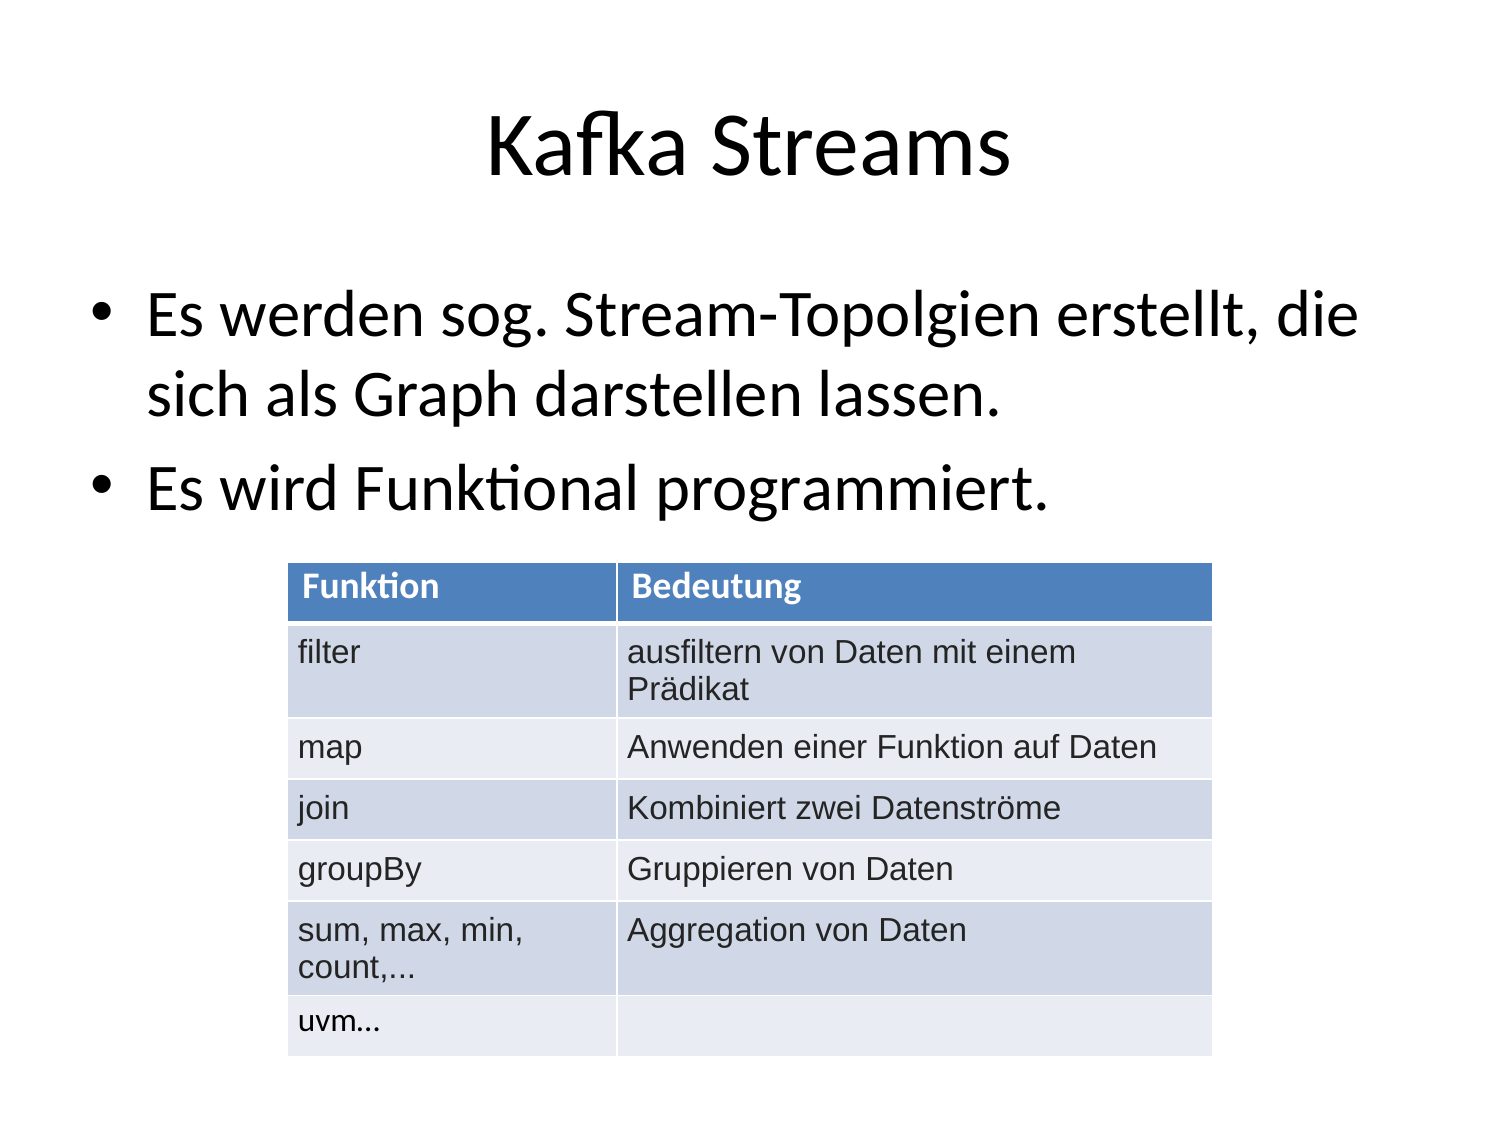

# Kafka Streams
Es werden sog. Stream-Topolgien erstellt, die sich als Graph darstellen lassen.
Es wird Funktional programmiert.
| Funktion | Bedeutung |
| --- | --- |
| filter | ausfiltern von Daten mit einem Prädikat |
| map | Anwenden einer Funktion auf Daten |
| join | Kombiniert zwei Datenströme |
| groupBy | Gruppieren von Daten |
| sum, max, min, count,... | Aggregation von Daten |
| uvm… |  |